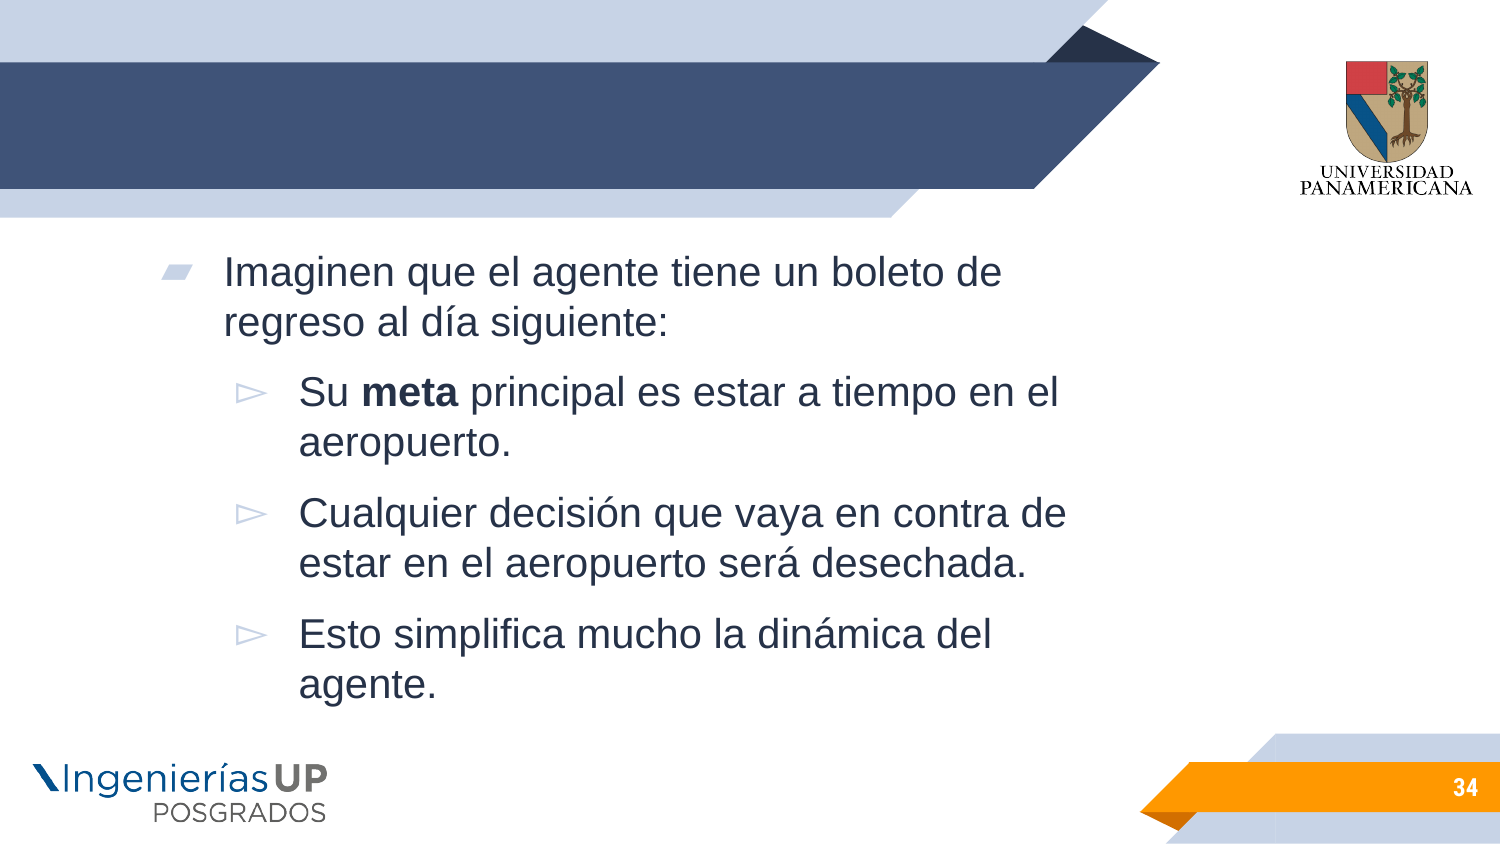

#
Imaginen que el agente tiene un boleto de regreso al día siguiente:
Su meta principal es estar a tiempo en el aeropuerto.
Cualquier decisión que vaya en contra de estar en el aeropuerto será desechada.
Esto simplifica mucho la dinámica del agente.
34